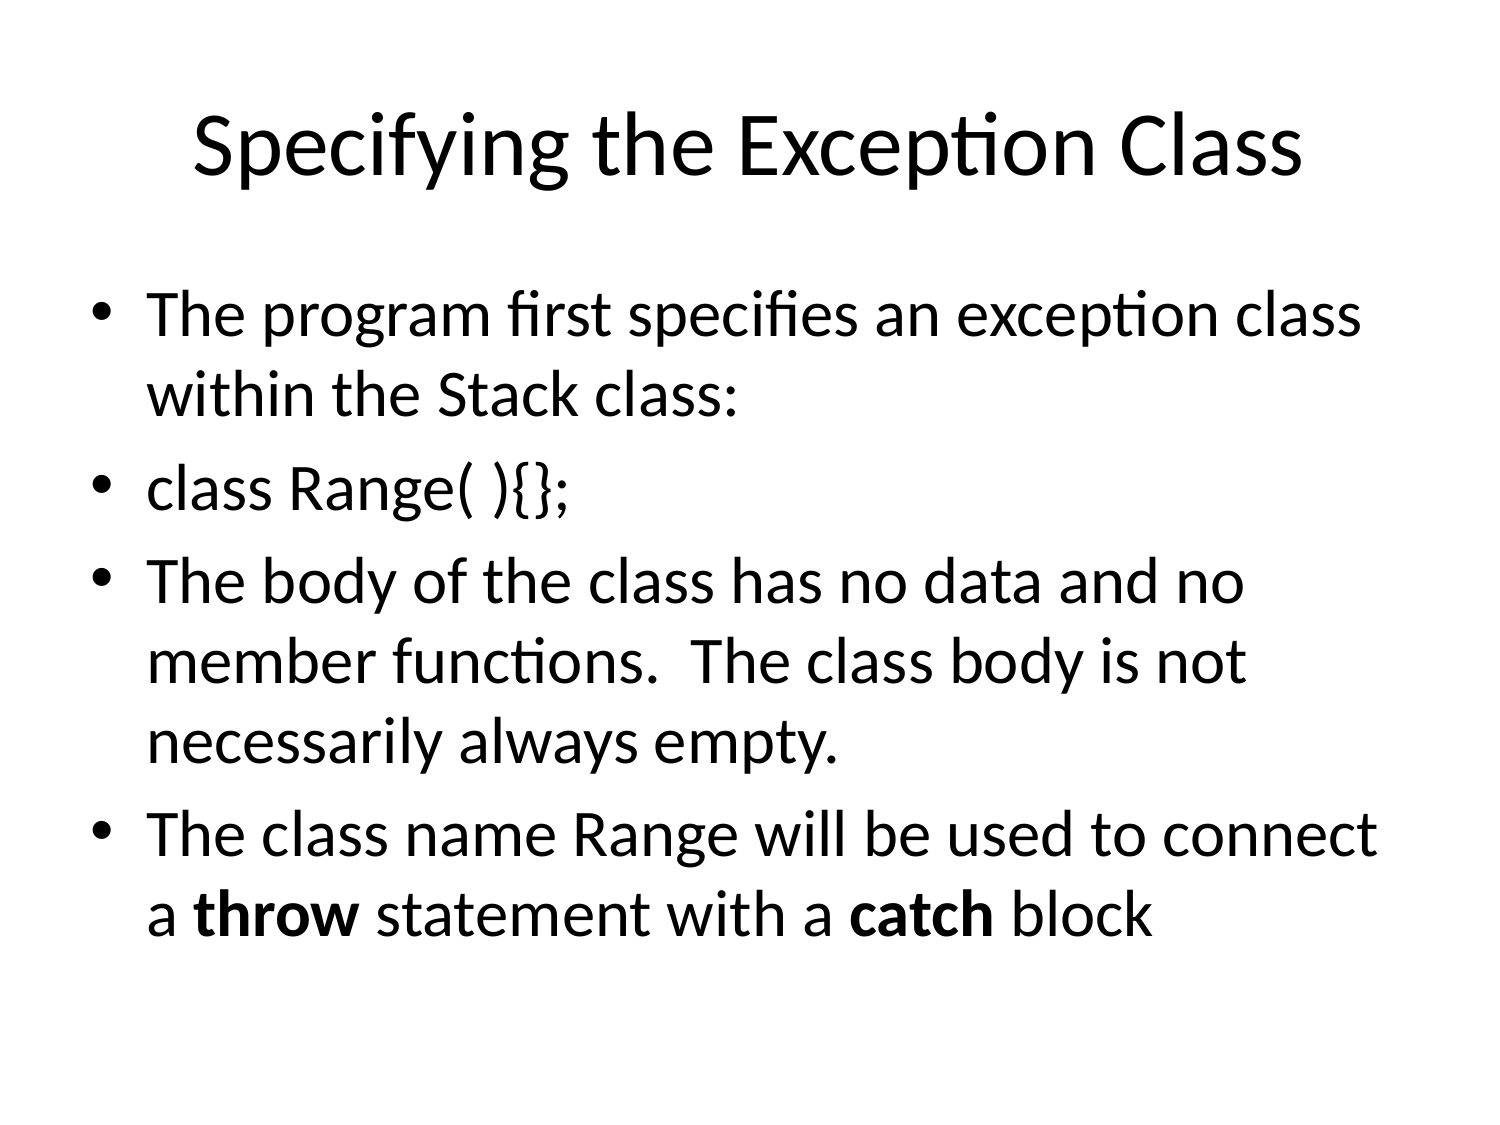

# Specifying the Exception Class
The program first specifies an exception class within the Stack class:
class Range( ){};
The body of the class has no data and no member functions.  The class body is not necessarily always empty.
The class name Range will be used to connect a throw statement with a catch block